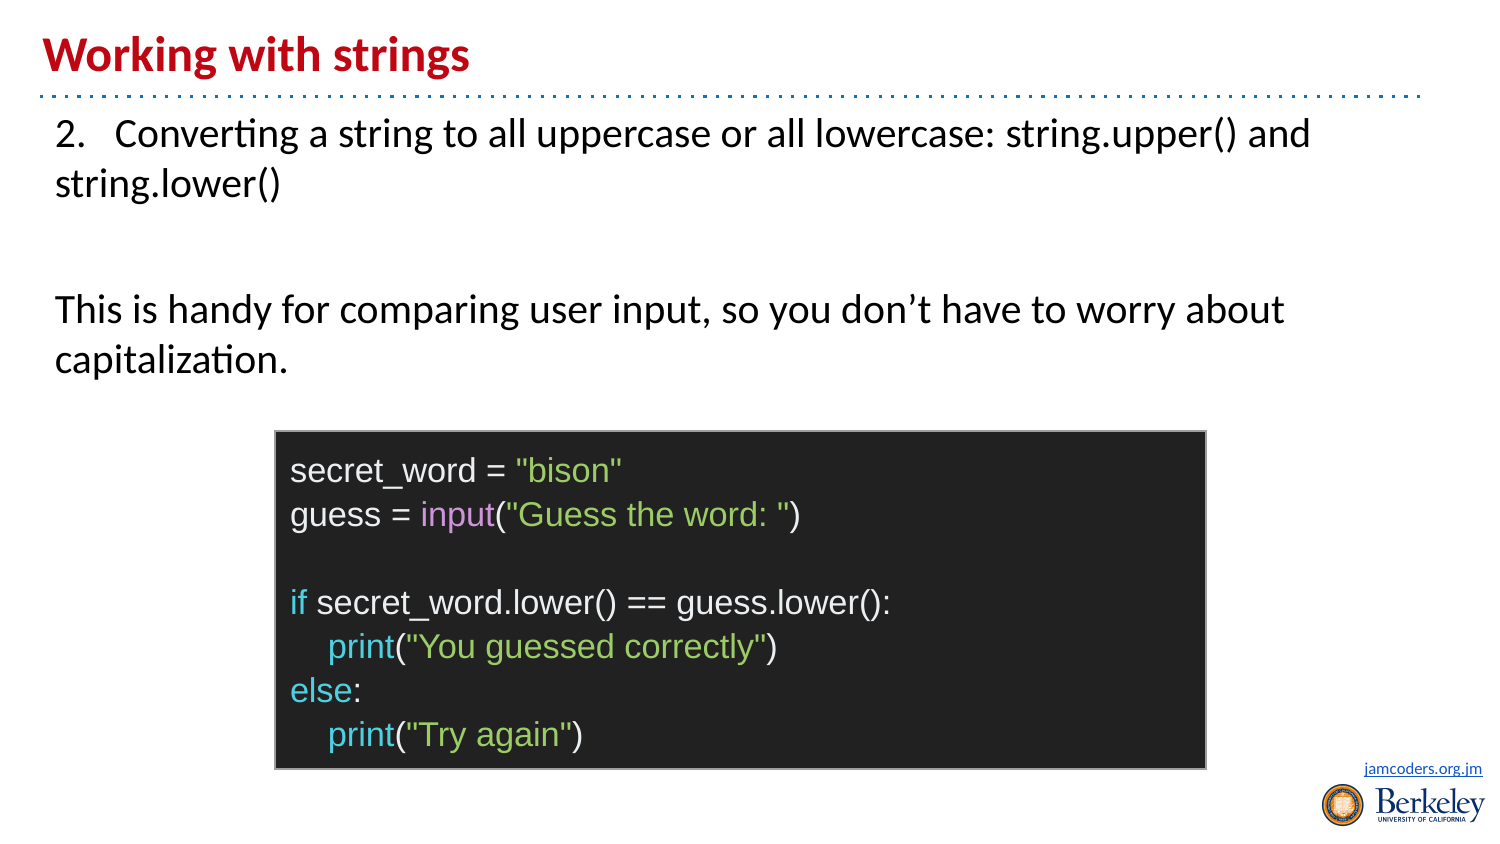

# Working with strings
2.   Converting a string to all uppercase or all lowercase: string.upper() and string.lower()

This is handy for comparing user input, so you don’t have to worry about capitalization.

| secret\_word = "bison" guess = input("Guess the word: ") if secret\_word.lower() == guess.lower(): print("You guessed correctly") else: print("Try again") |
| --- |